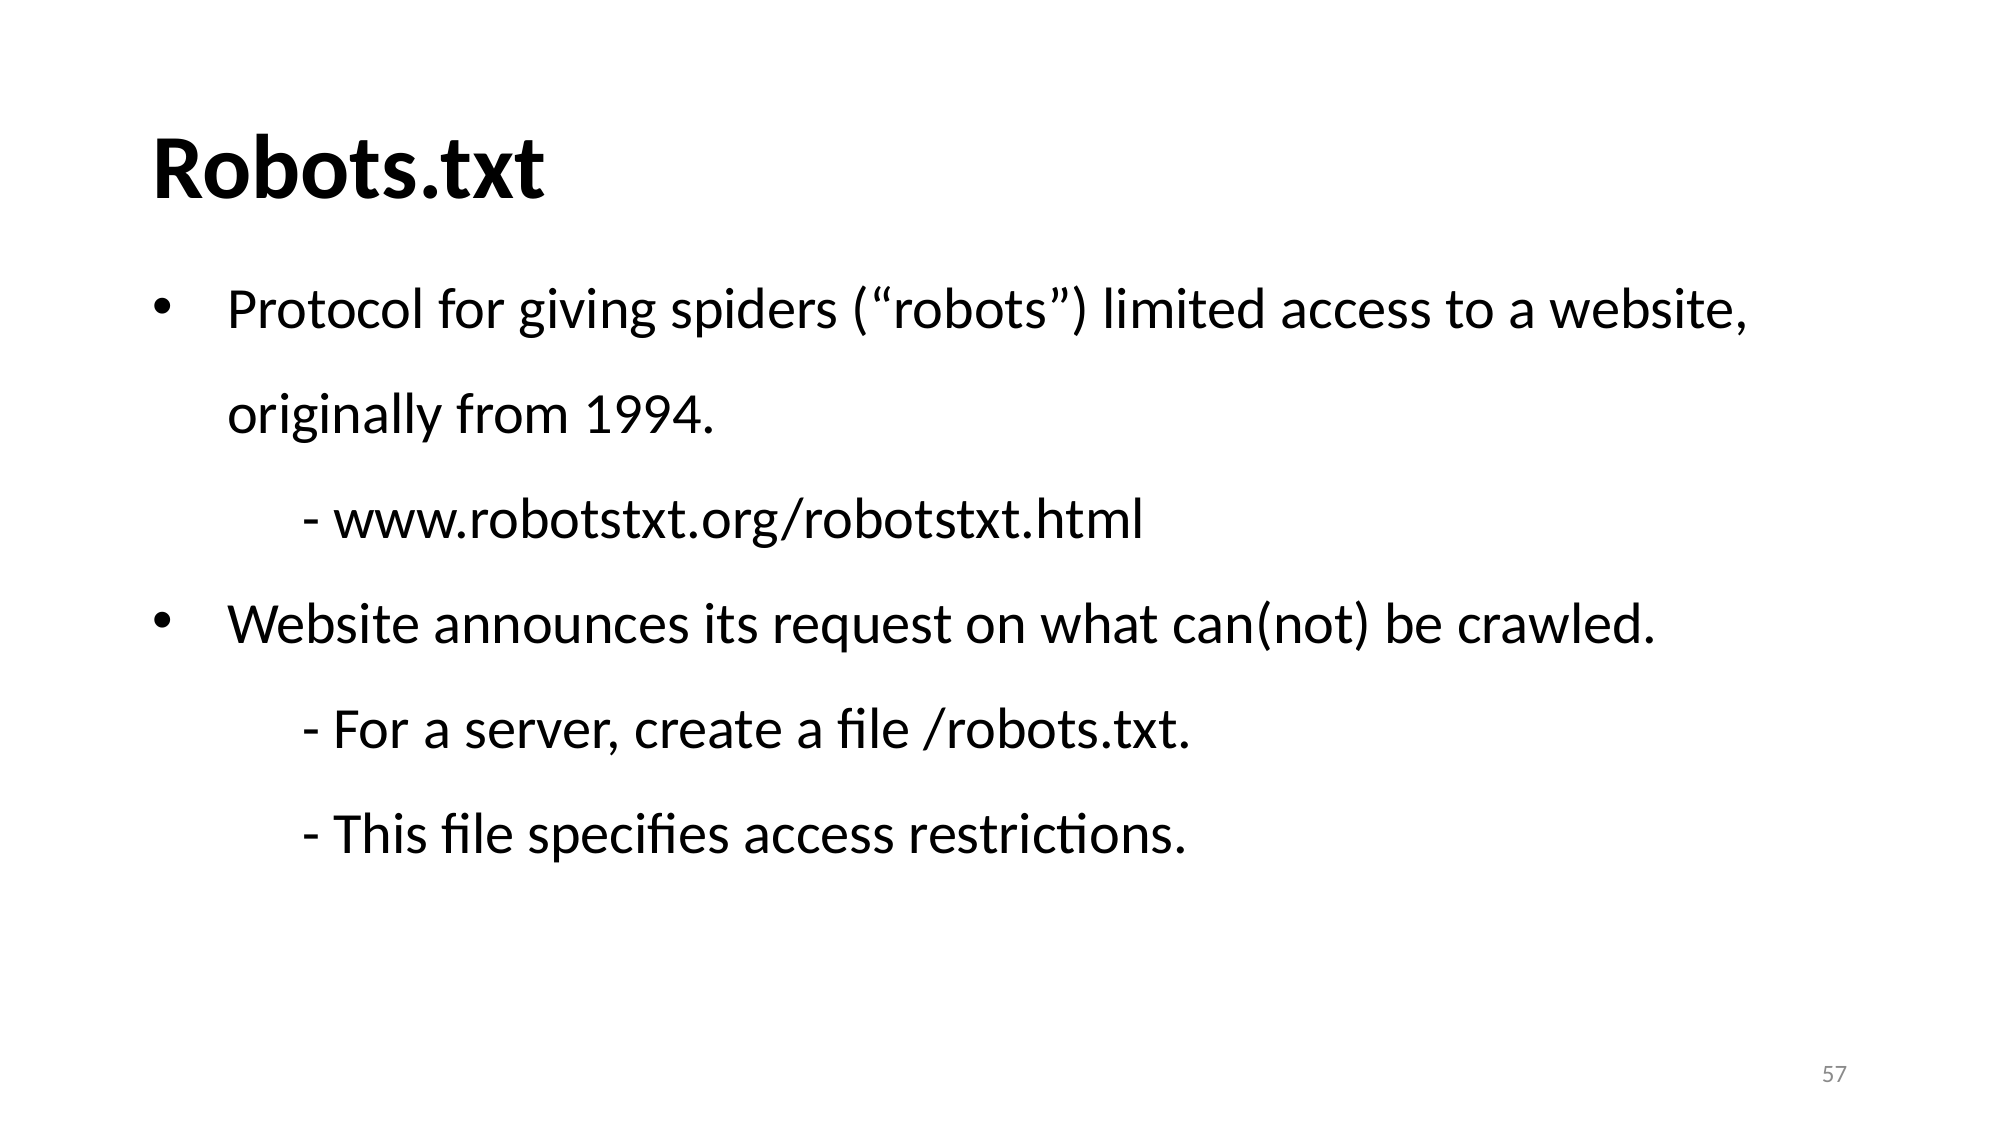

# Robots.txt
Protocol for giving spiders (“robots”) limited access to a website, originally from 1994.
	- www.robotstxt.org/robotstxt.html
Website announces its request on what can(not) be crawled.
	- For a server, create a file /robots.txt.
	- This file specifies access restrictions.

57